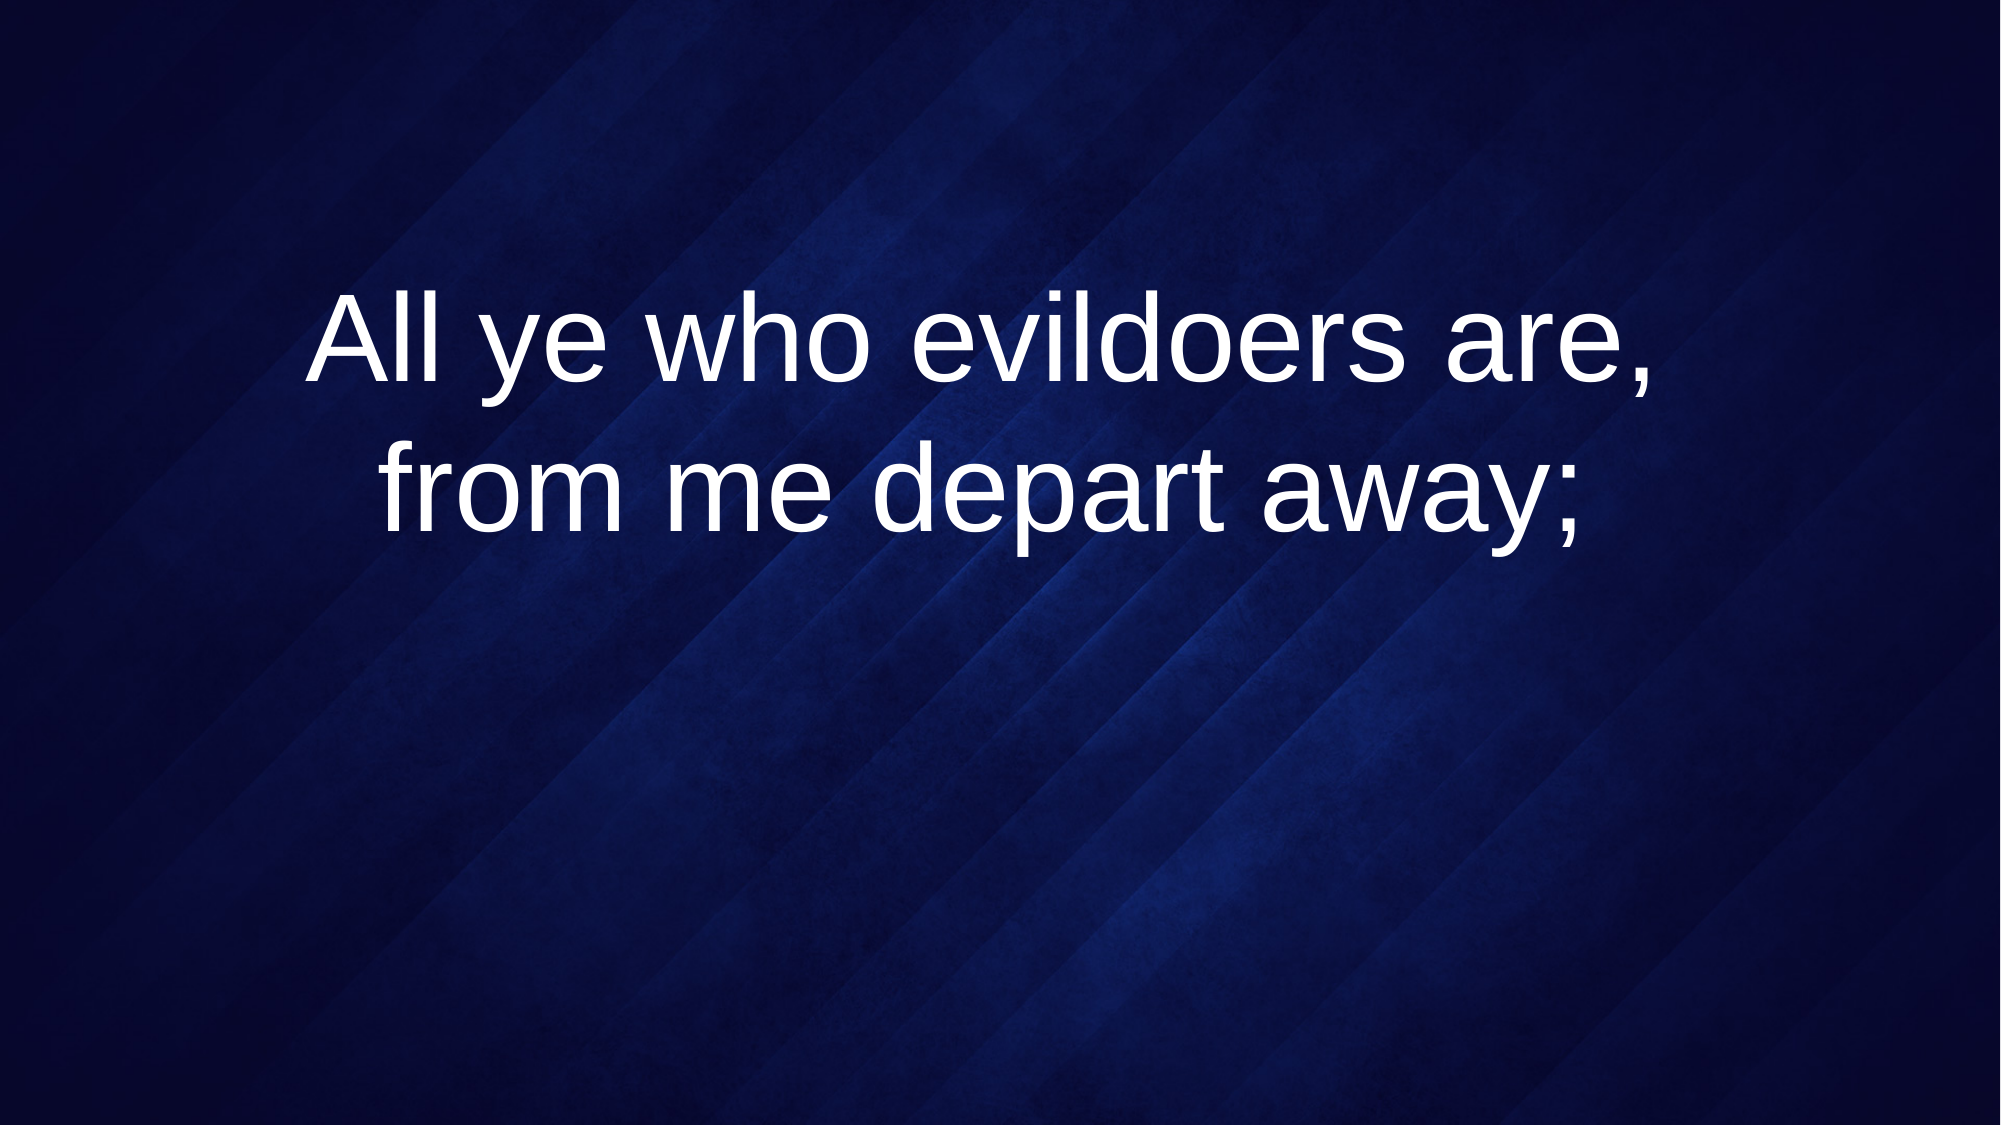

# All ye who evildoers are, from me depart away;